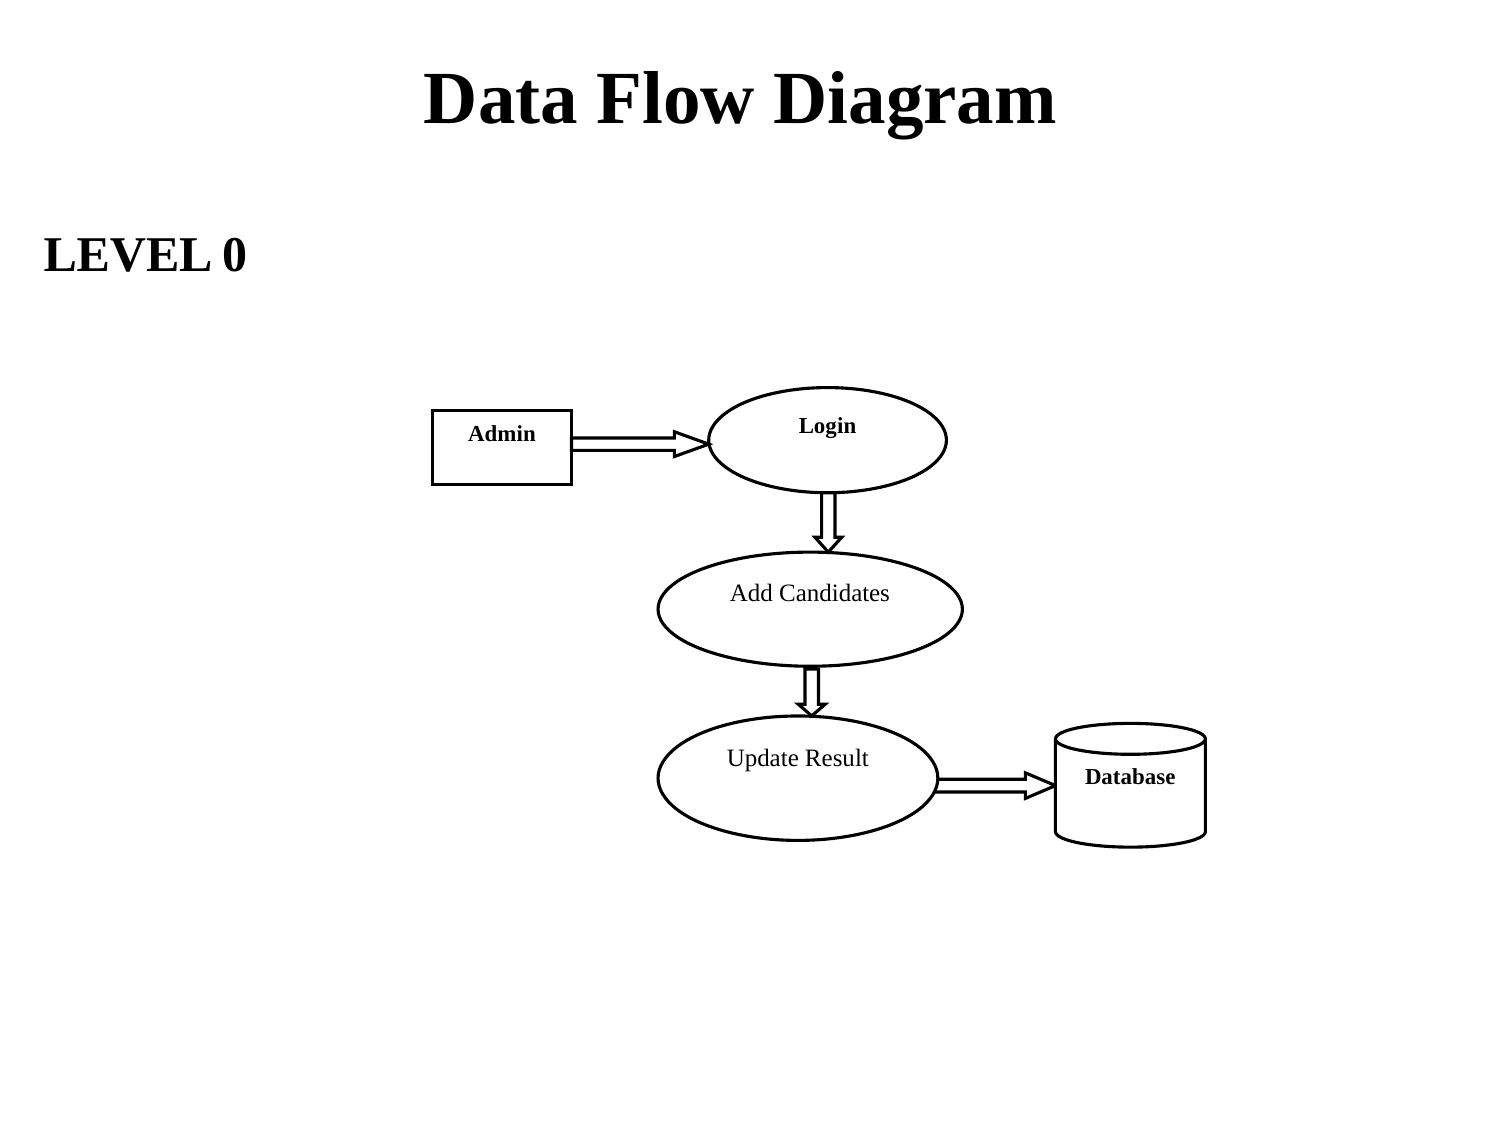

# Data Flow Diagram
LEVEL 0

Login
Admin

Add Candidates

Update Result

Database